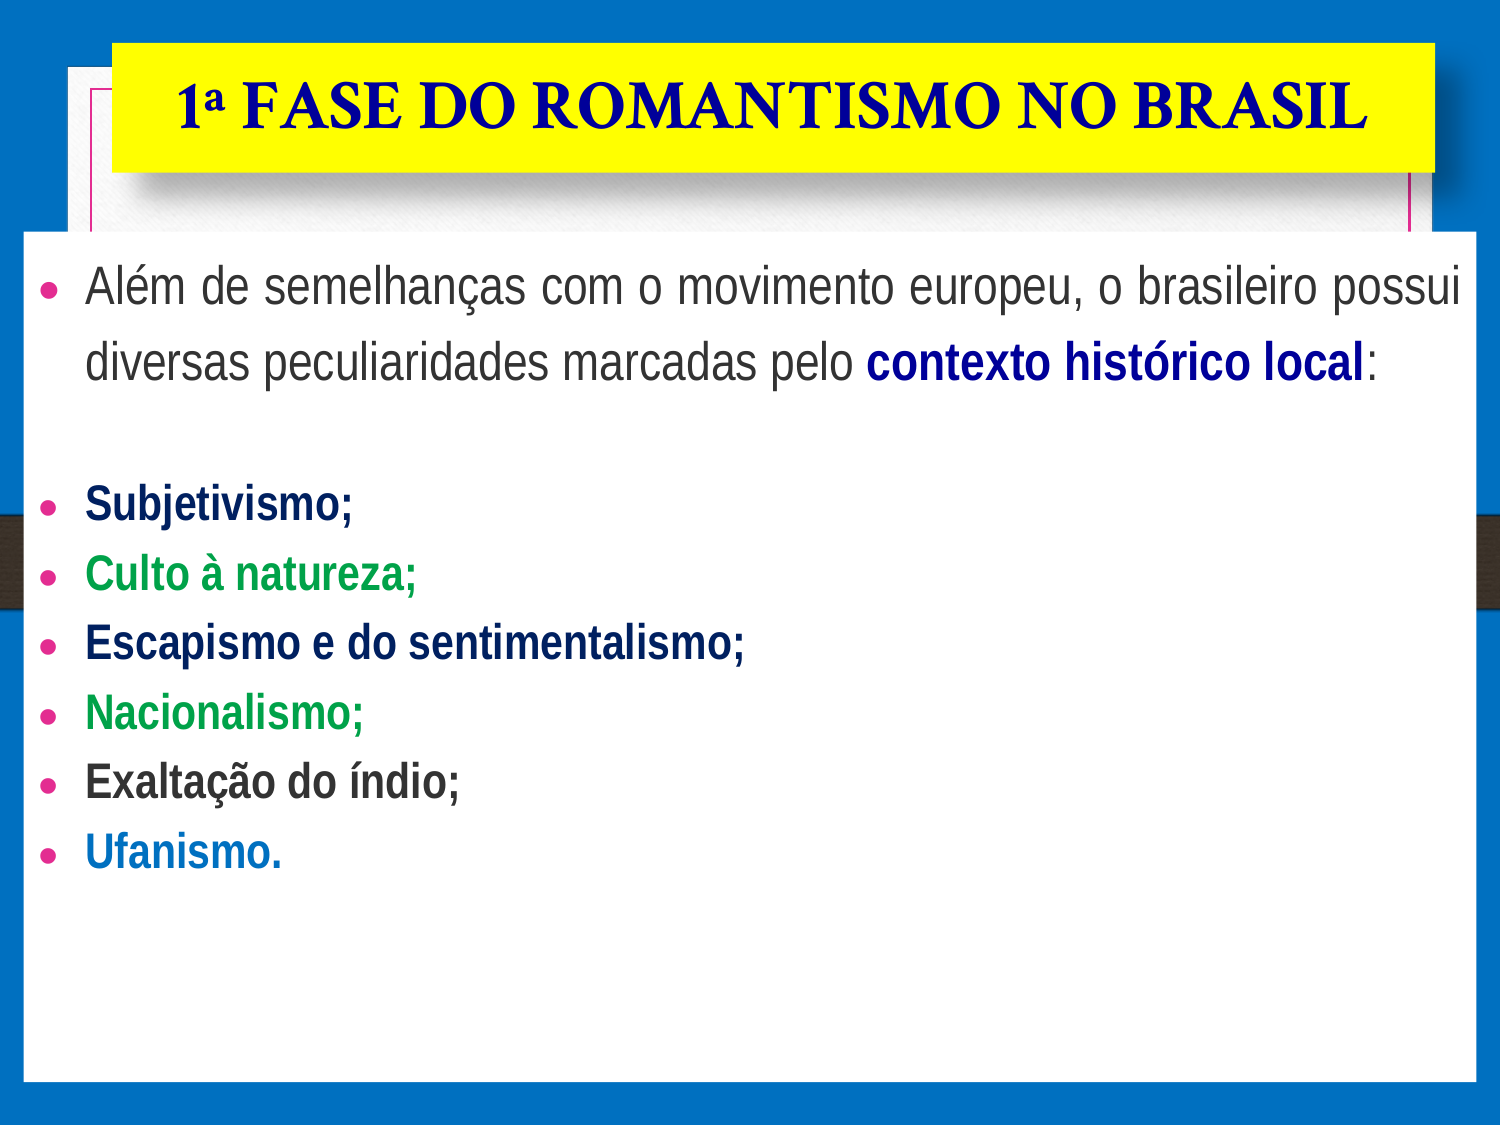

# 1ª FASE DO ROMANTISMO NO BRASIL
Além de semelhanças com o movimento europeu, o brasileiro possui diversas peculiaridades marcadas pelo contexto histórico local:

Subjetivismo;
Culto à natureza;
Escapismo e do sentimentalismo;
Nacionalismo;
Exaltação do índio;
Ufanismo.